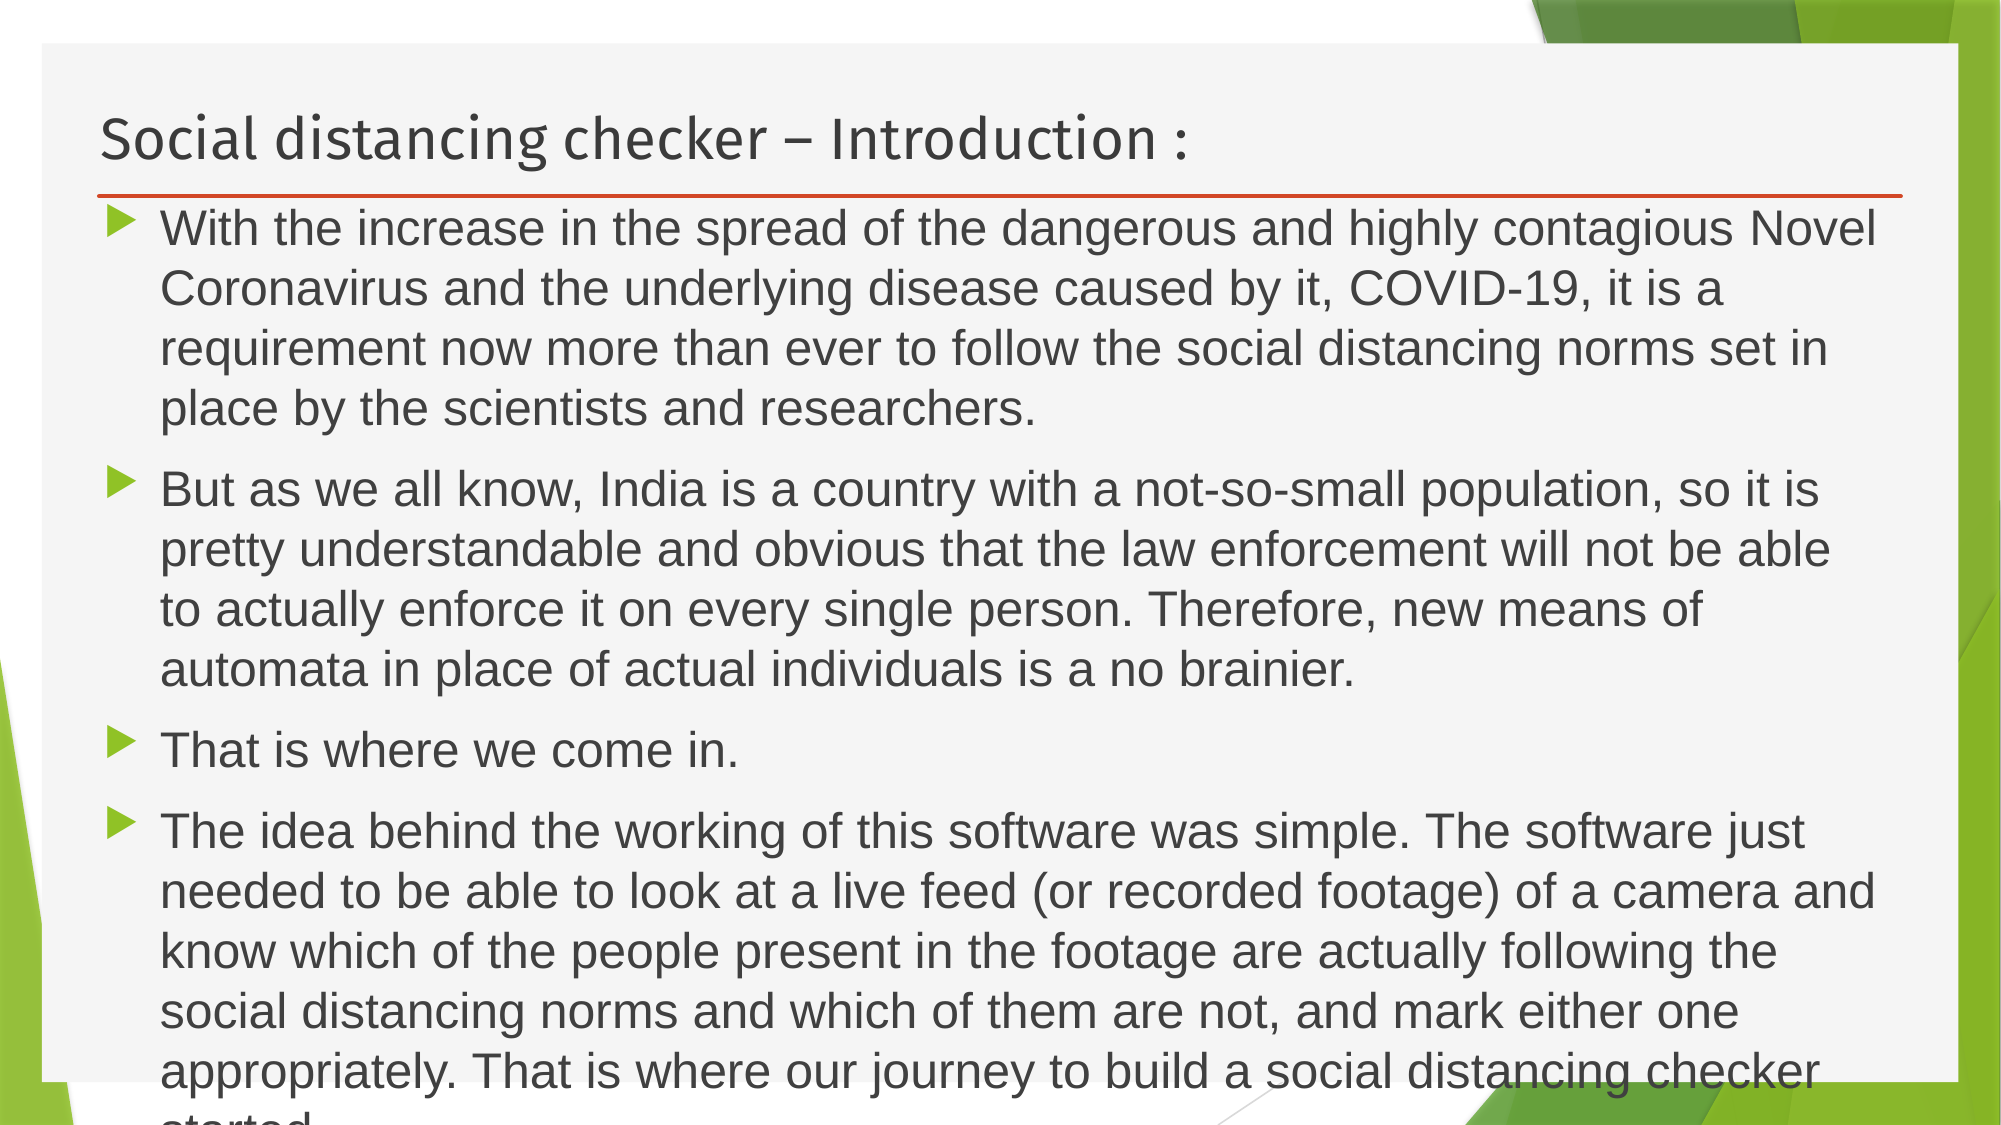

# Social distancing checker – Introduction :
With the increase in the spread of the dangerous and highly contagious Novel Coronavirus and the underlying disease caused by it, COVID-19, it is a requirement now more than ever to follow the social distancing norms set in place by the scientists and researchers.
But as we all know, India is a country with a not-so-small population, so it is pretty understandable and obvious that the law enforcement will not be able to actually enforce it on every single person. Therefore, new means of automata in place of actual individuals is a no brainier.
That is where we come in.
The idea behind the working of this software was simple. The software just needed to be able to look at a live feed (or recorded footage) of a camera and know which of the people present in the footage are actually following the social distancing norms and which of them are not, and mark either one appropriately. That is where our journey to build a social distancing checker started.